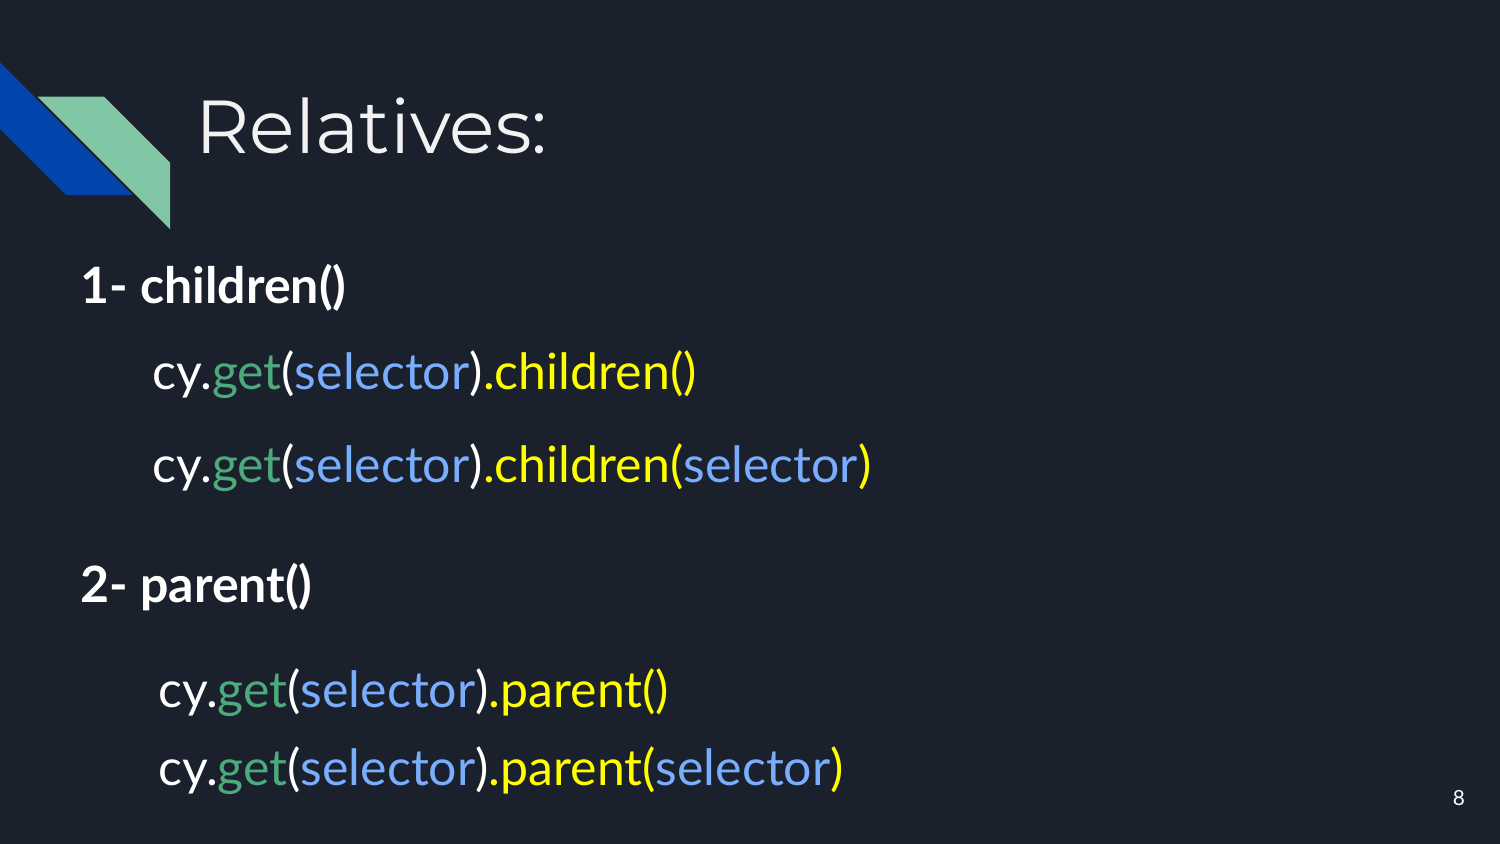

# Relatives:
1- children()

cy.get(selector).children()

cy.get(selector).children(selector)

2- parent()

cy.get(selector).parent()

cy.get(selector).parent(selector)

8